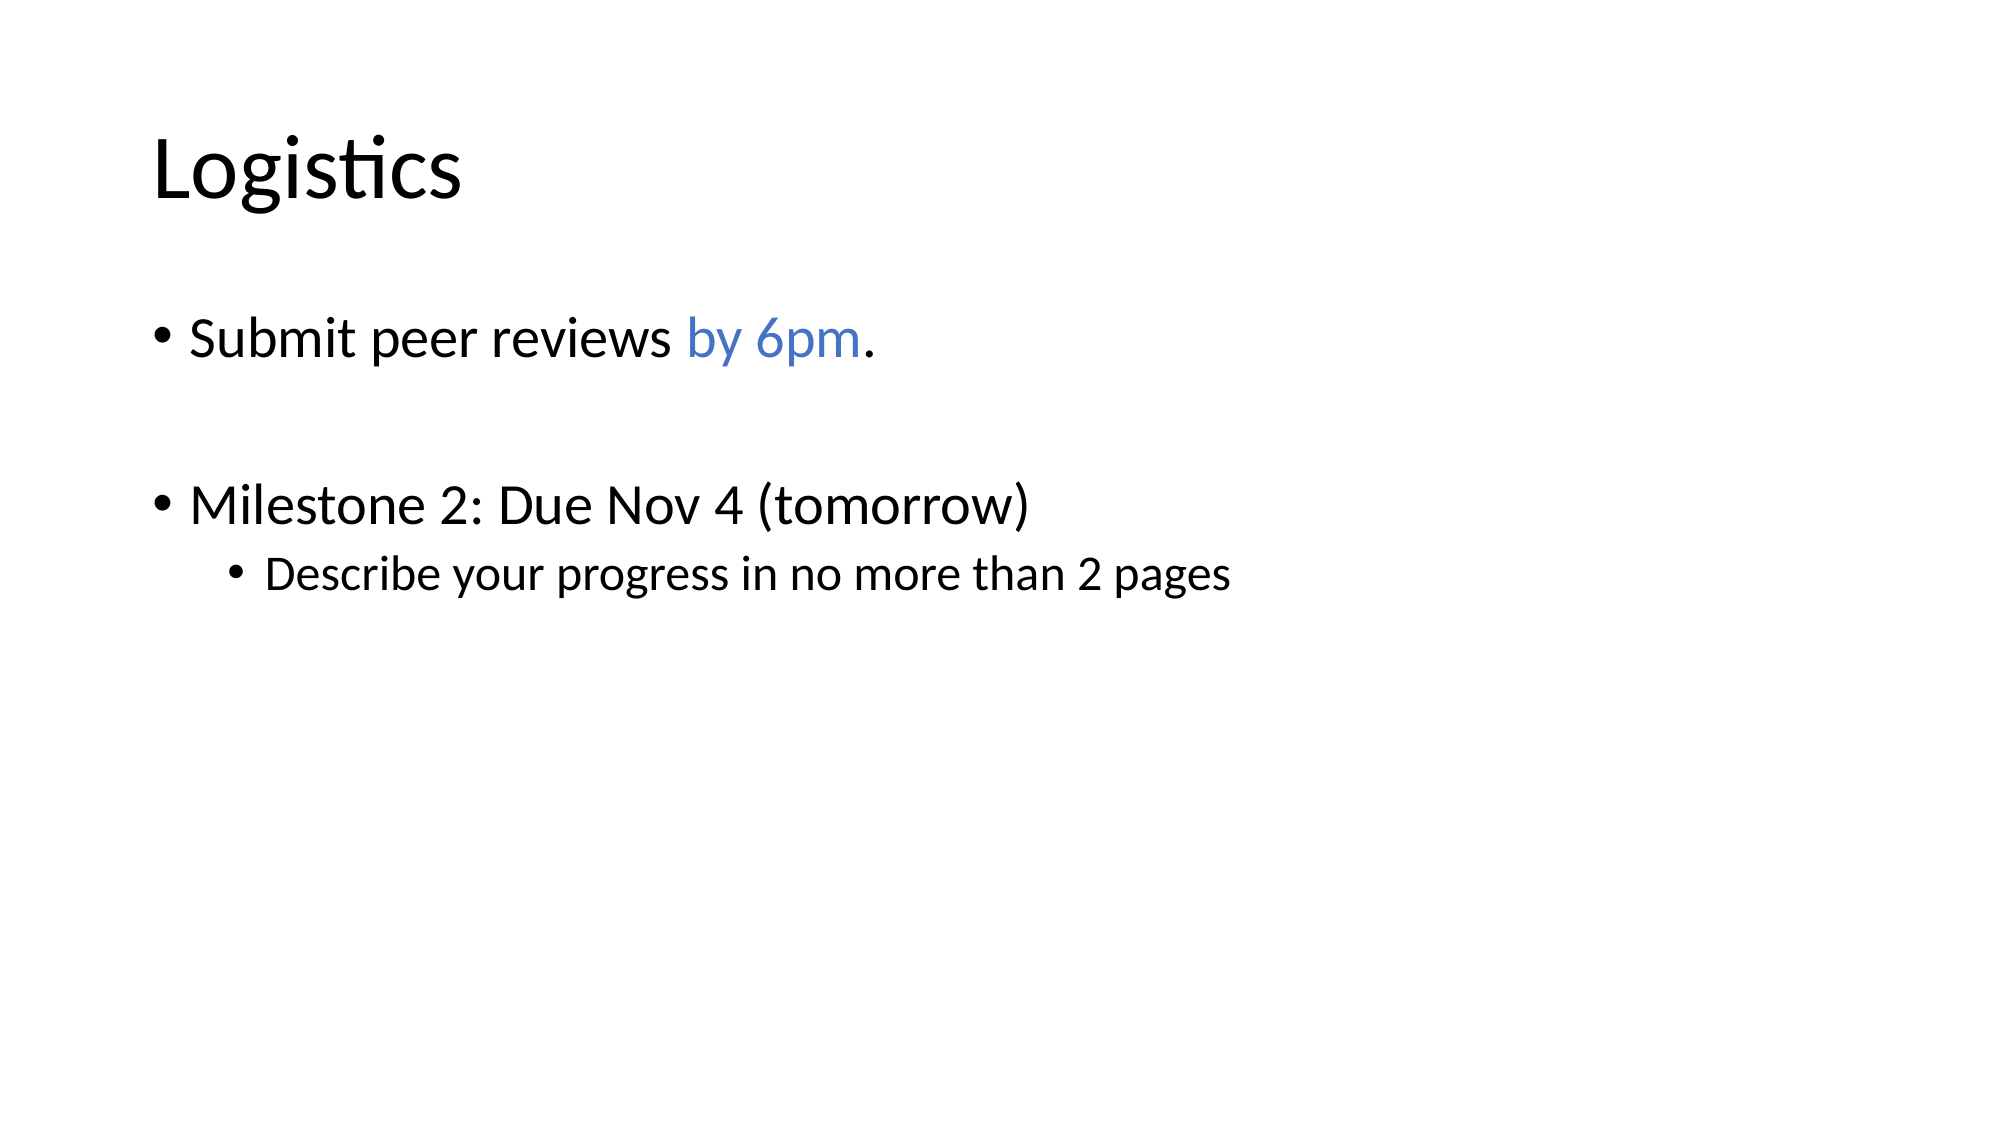

# Logistics
Submit peer reviews by 6pm.

Milestone 2: Due Nov 4 (tomorrow)
Describe your progress in no more than 2 pages